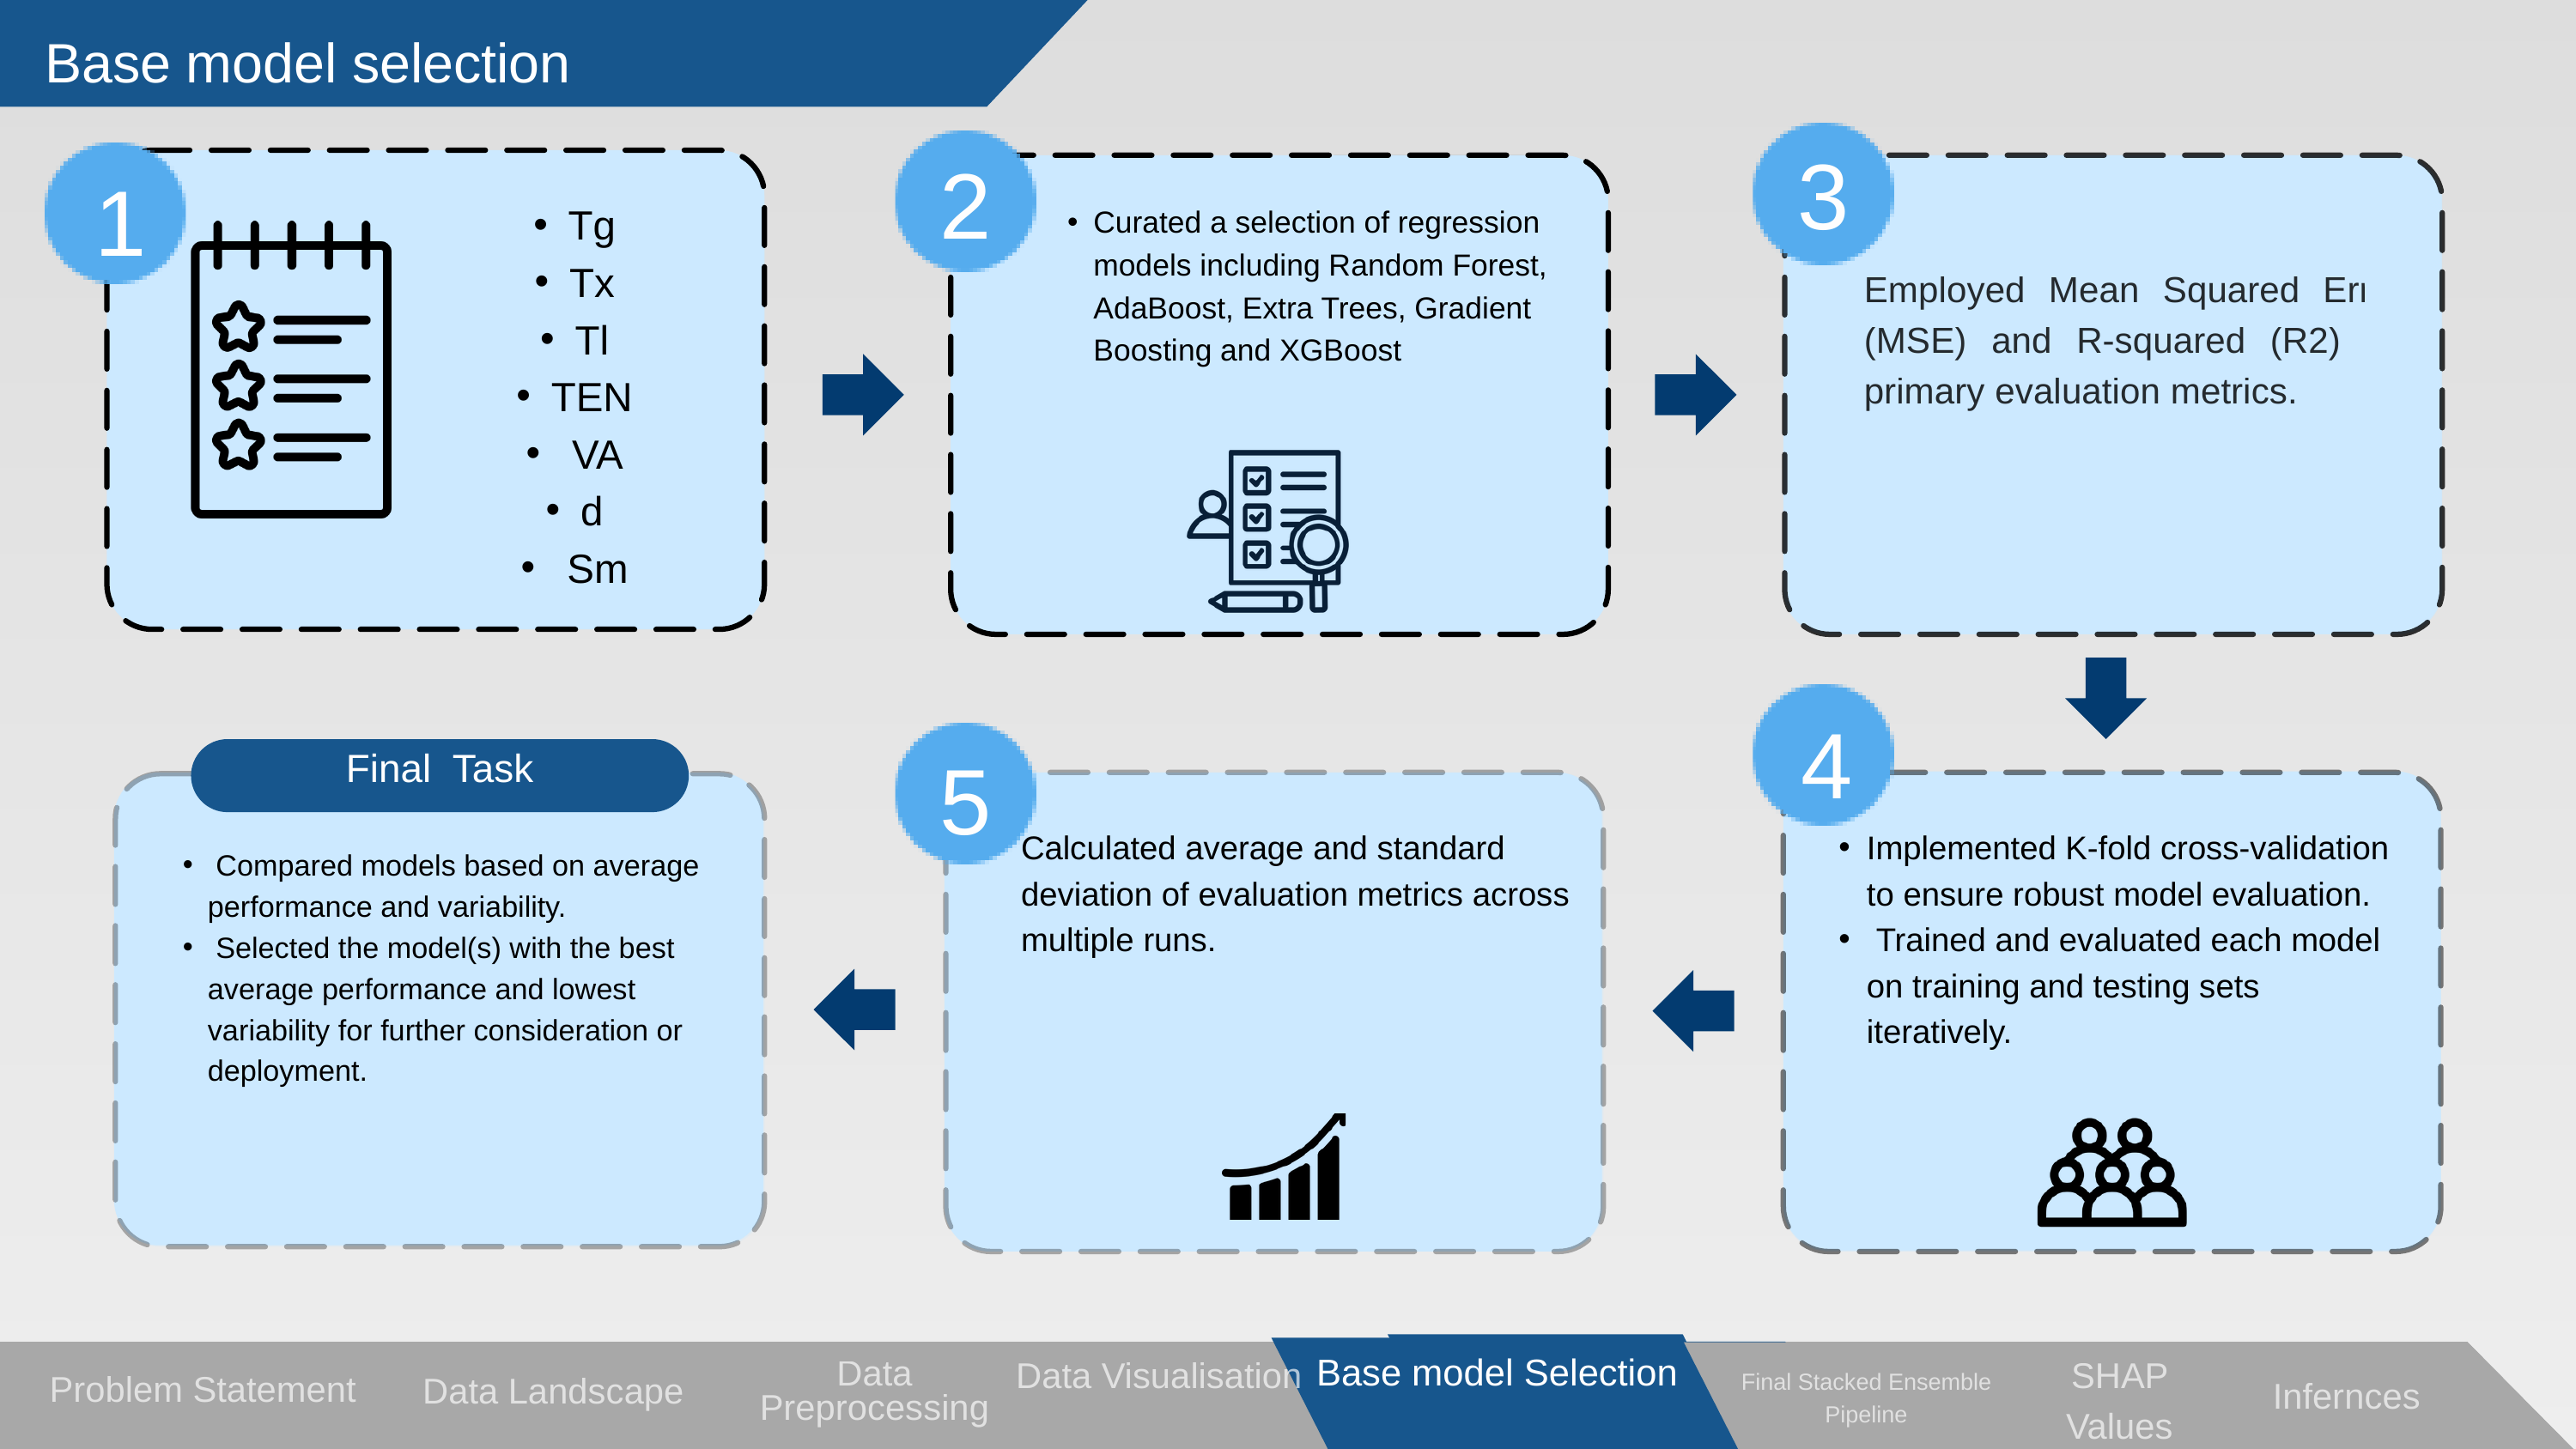

Base model selection
Base model selection
3

2

1

Tg
Tx
Tl
TEN
 VA
d
 Sm
Curated a selection of regression models including Random Forest, AdaBoost, Extra Trees, Gradient Boosting and XGBoost

Employed Mean Squared Error (MSE) and R-squared (R2) as primary evaluation metrics.

4
5

Final  Task

Calculated average and standard deviation of evaluation metrics across multiple runs.
Implemented K-fold cross-validation to ensure robust model evaluation.
 Trained and evaluated each model on training and testing sets iteratively.

 Compared models based on average performance and variability.
 Selected the model(s) with the best average performance and lowest variability for further consideration or deployment.

Base Model Selection

Base model Selection

Data Visualisation
SHAP Values
Approach 1
Data Preprocessing
Final Stacked Ensemble Pipeline
Data Visualisation
Data Preprocessing
Data Analysis
Infernces
Feature Selection
EDA
Results
Data Landscape
Approach 2
Model Performance
Objective 3
Objective 2
Data Landscape
Problem Statement
Problem Statement
Data Landscape
Problem Statement